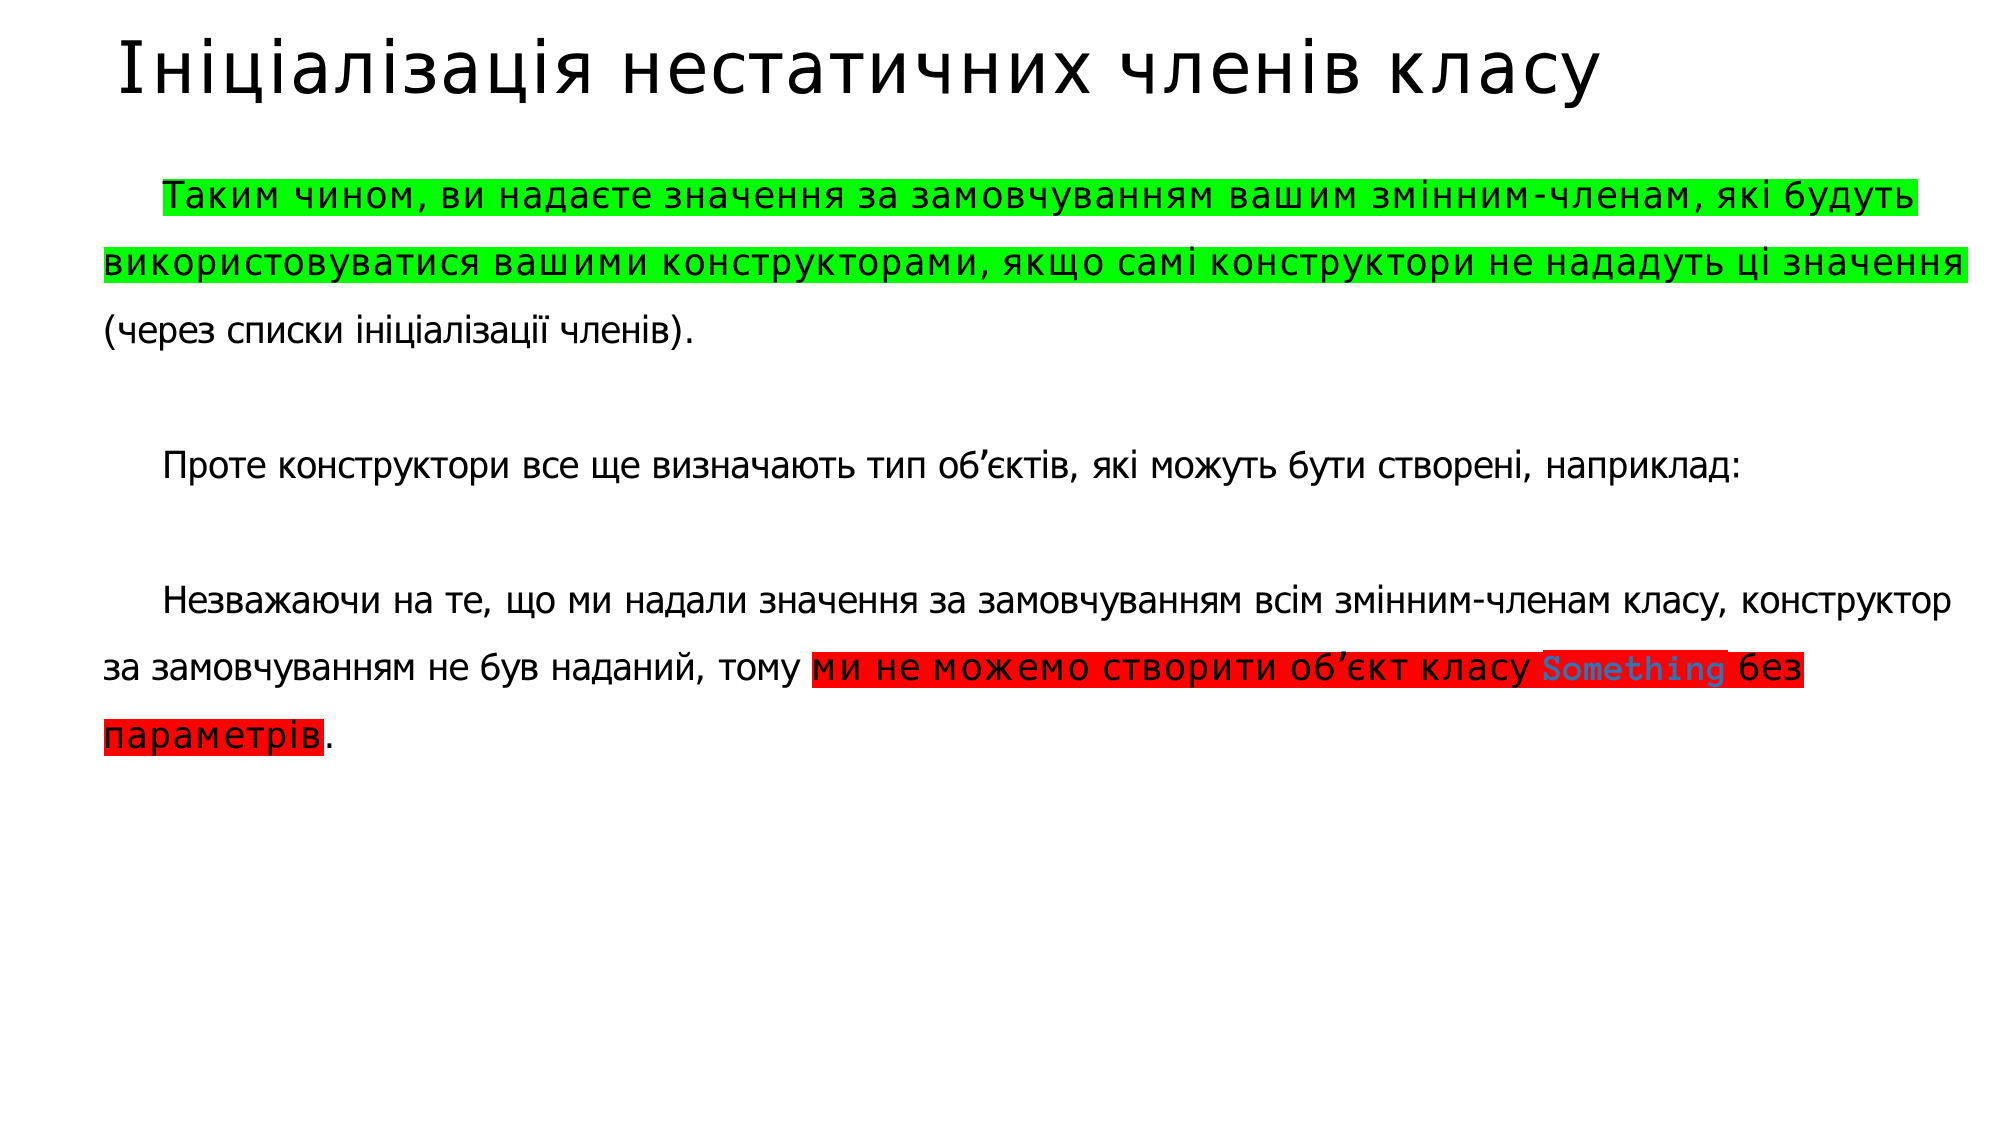

# Ініціалізація нестатичних членів класу
Таким чином, ви надаєте значення за замовчуванням вашим змінним-членам, які будуть використовуватися вашими конструкторами, якщо самі конструктори не нададуть ці значення (через списки ініціалізації членів).

Проте конструктори все ще визначають тип об’єктів, які можуть бути створені, наприклад:

Незважаючи на те, що ми надали значення за замовчуванням всім змінним-членам класу, конструктор за замовчуванням не був наданий, тому ми не можемо створити об’єкт класу Something без параметрів.